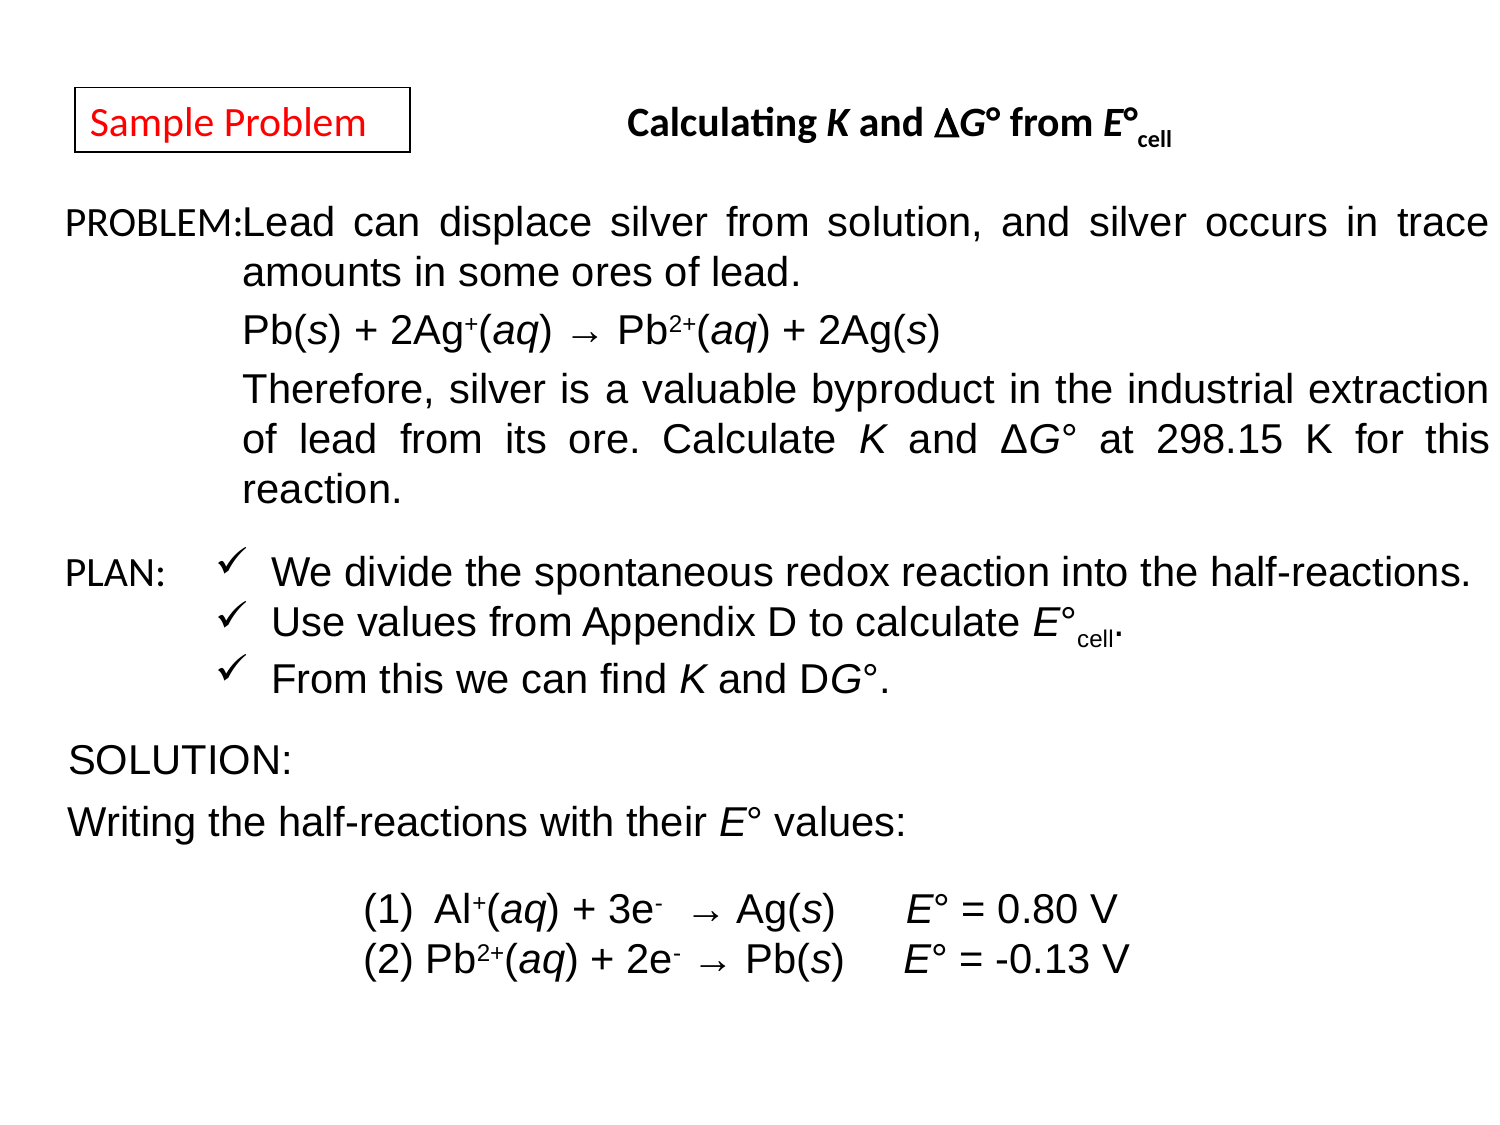

Sample Problem
Calculating K and ΔG° from E°cell
PROBLEM:
Lead can displace silver from solution, and silver occurs in trace amounts in some ores of lead.
Pb(s) + 2Ag+(aq) → Pb2+(aq) + 2Ag(s)
Therefore, silver is a valuable byproduct in the industrial extraction of lead from its ore. Calculate K and ΔG° at 298.15 K for this reaction.
PLAN:
We divide the spontaneous redox reaction into the half-reactions.
Use values from Appendix D to calculate E°cell.
From this we can find K and DG°.
SOLUTION:
Writing the half-reactions with their E° values:
(1)  Al+(aq) + 3e-  → Ag(s)      E° = 0.80 V
(2) Pb2+(aq) + 2e- → Pb(s)     E° = -0.13 V